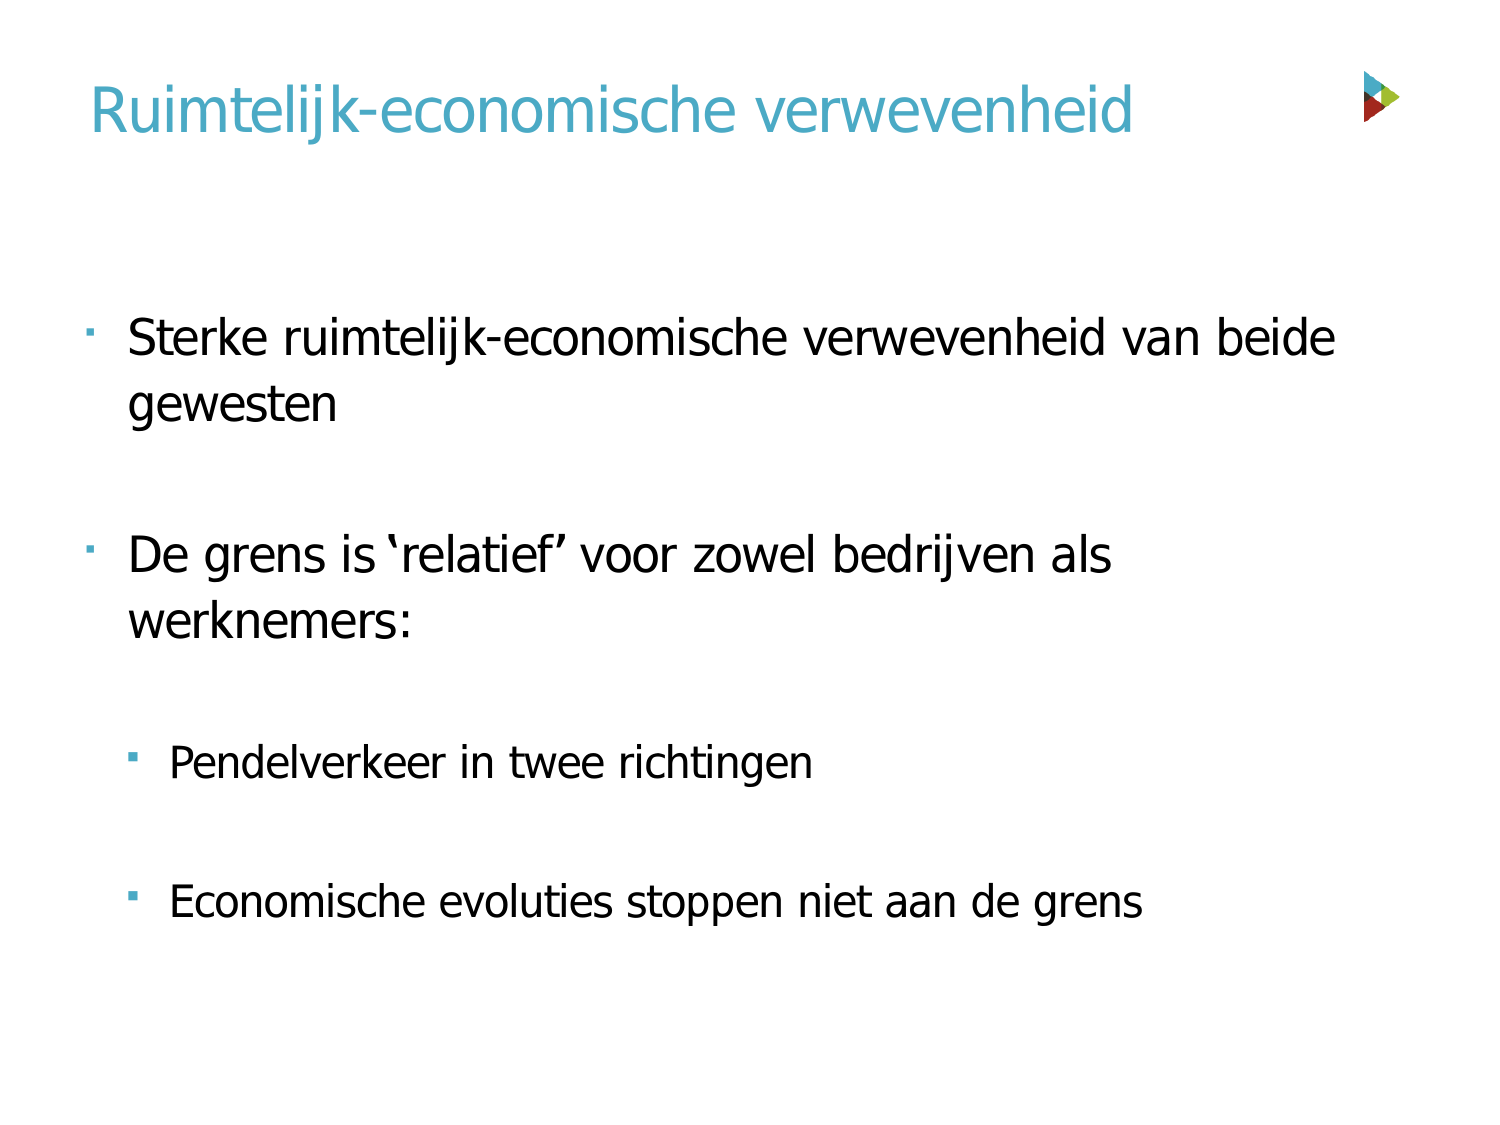

# Ruimtelijk-economische verwevenheid

Sterke ruimtelijk-economische verwevenheid van beide gewesten

De grens is ‘relatief’ voor zowel bedrijven als werknemers:

Pendelverkeer in twee richtingen

Economische evoluties stoppen niet aan de grens